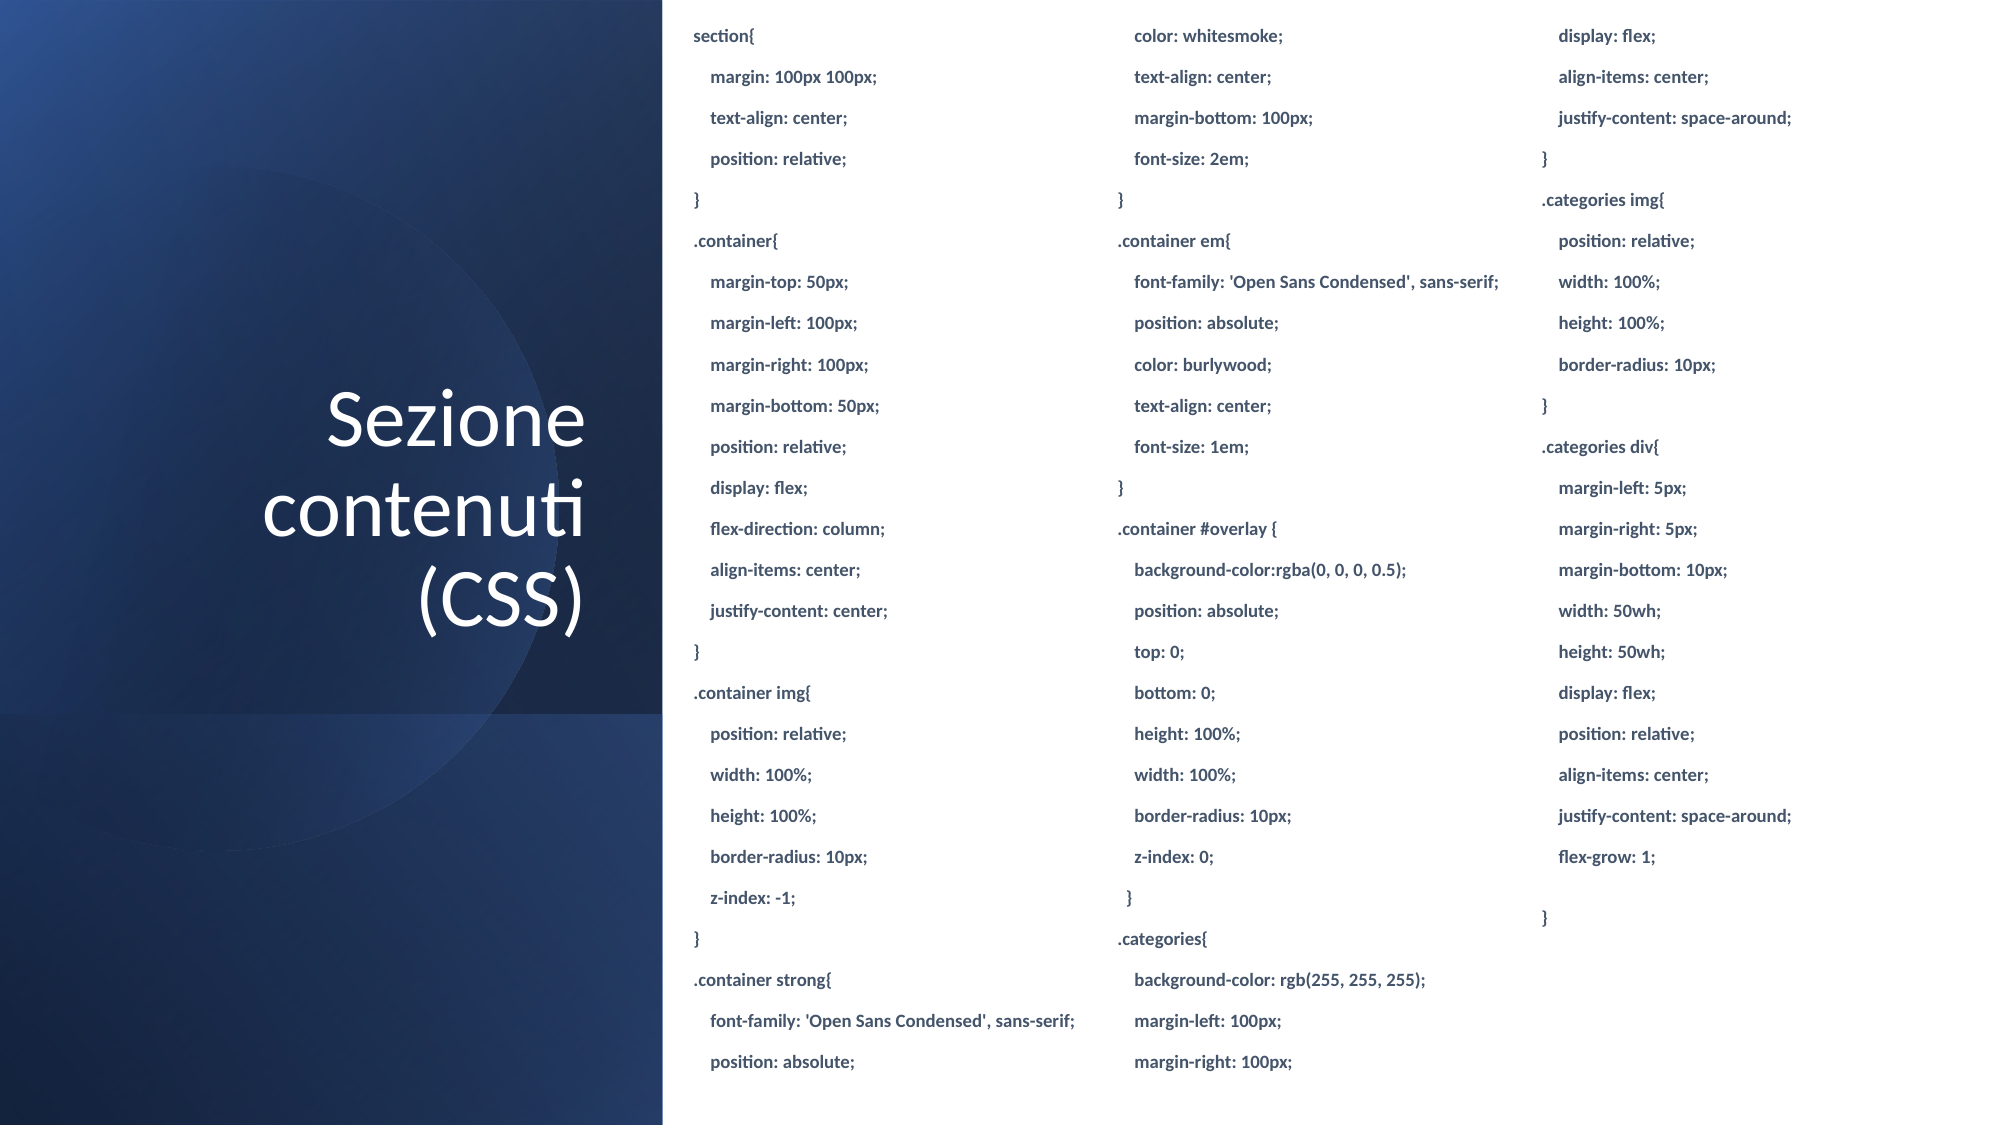

section{
    margin: 100px 100px;
    text-align: center;
    position: relative;
}
.container{
    margin-top: 50px;
    margin-left: 100px;
    margin-right: 100px;
    margin-bottom: 50px;
    position: relative;
    display: flex;
    flex-direction: column;
    align-items: center;
    justify-content: center;
}
.container img{
    position: relative;
    width: 100%;
    height: 100%;
    border-radius: 10px;
    z-index: -1;
}
.container strong{
    font-family: 'Open Sans Condensed', sans-serif;
    position: absolute;
    color: whitesmoke;
    text-align: center;
    margin-bottom: 100px;
    font-size: 2em;
}
.container em{
    font-family: 'Open Sans Condensed', sans-serif;
    position: absolute;
    color: burlywood;
    text-align: center;
    font-size: 1em;
}
.container #overlay {
    background-color:rgba(0, 0, 0, 0.5);
    position: absolute;
    top: 0;
    bottom: 0;
    height: 100%;
    width: 100%;
    border-radius: 10px;
    z-index: 0;
  }
.categories{
    background-color: rgb(255, 255, 255);
    margin-left: 100px;
    margin-right: 100px;
    display: flex;
    align-items: center;
    justify-content: space-around;
}
.categories img{
    position: relative;
    width: 100%;
    height: 100%;
    border-radius: 10px;
}
.categories div{
    margin-left: 5px;
    margin-right: 5px;
    margin-bottom: 10px;
    width: 50wh;
    height: 50wh;
    display: flex;
    position: relative;
    align-items: center;
    justify-content: space-around;
    flex-grow: 1;
}

# Sezione contenuti (CSS)